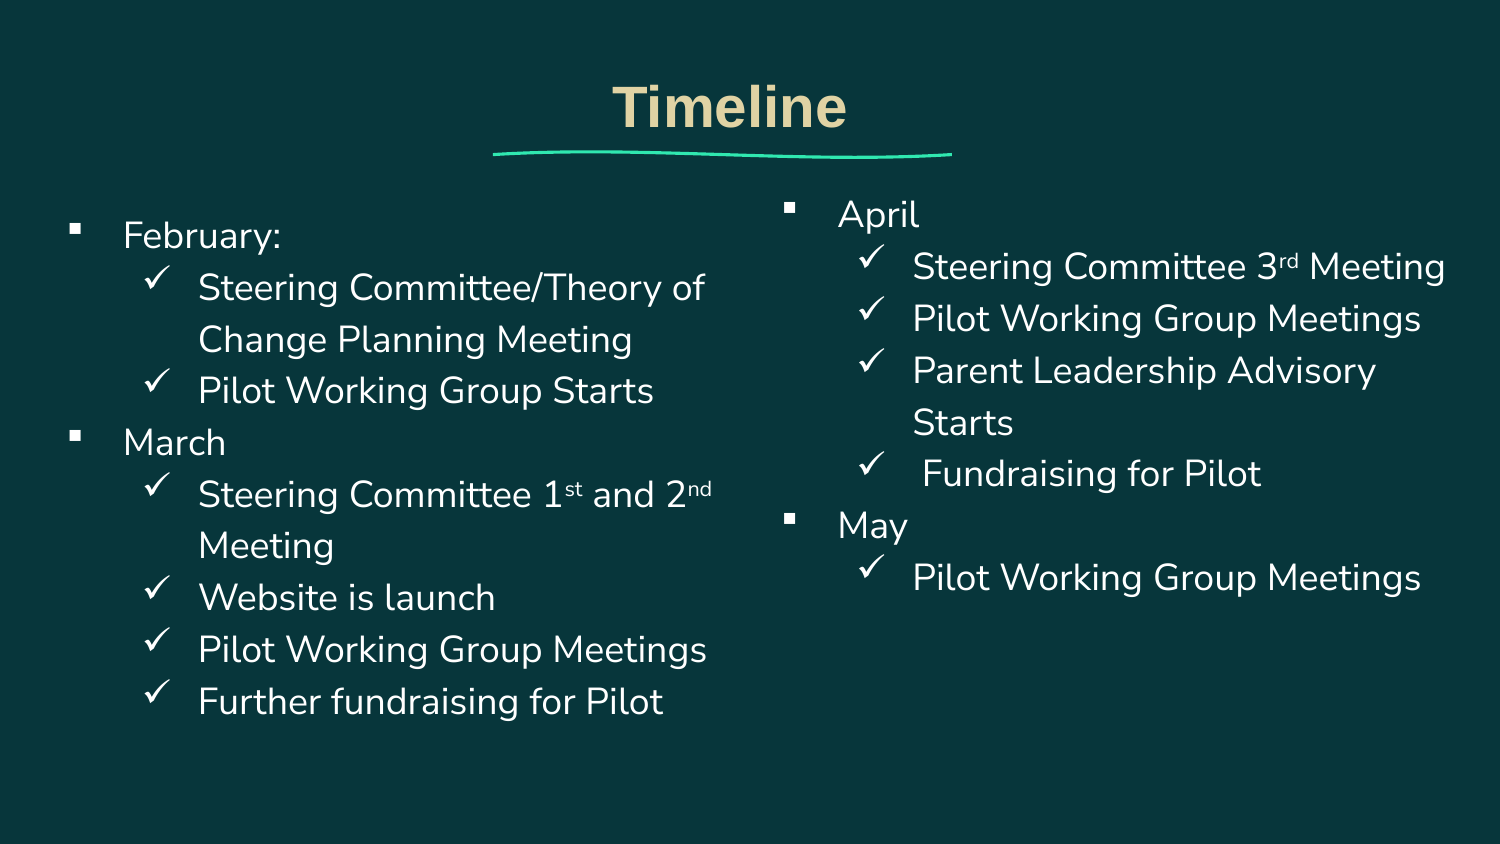

# Timeline

February:
Steering Committee/Theory of Change Planning Meeting
Pilot Working Group Starts
March
Steering Committee 1st and 2nd Meeting
Website is launch
Pilot Working Group Meetings
Further fundraising for Pilot

April
Steering Committee 3rd Meeting
Pilot Working Group Meetings
Parent Leadership Advisory Starts
 Fundraising for Pilot
May
Pilot Working Group Meetings